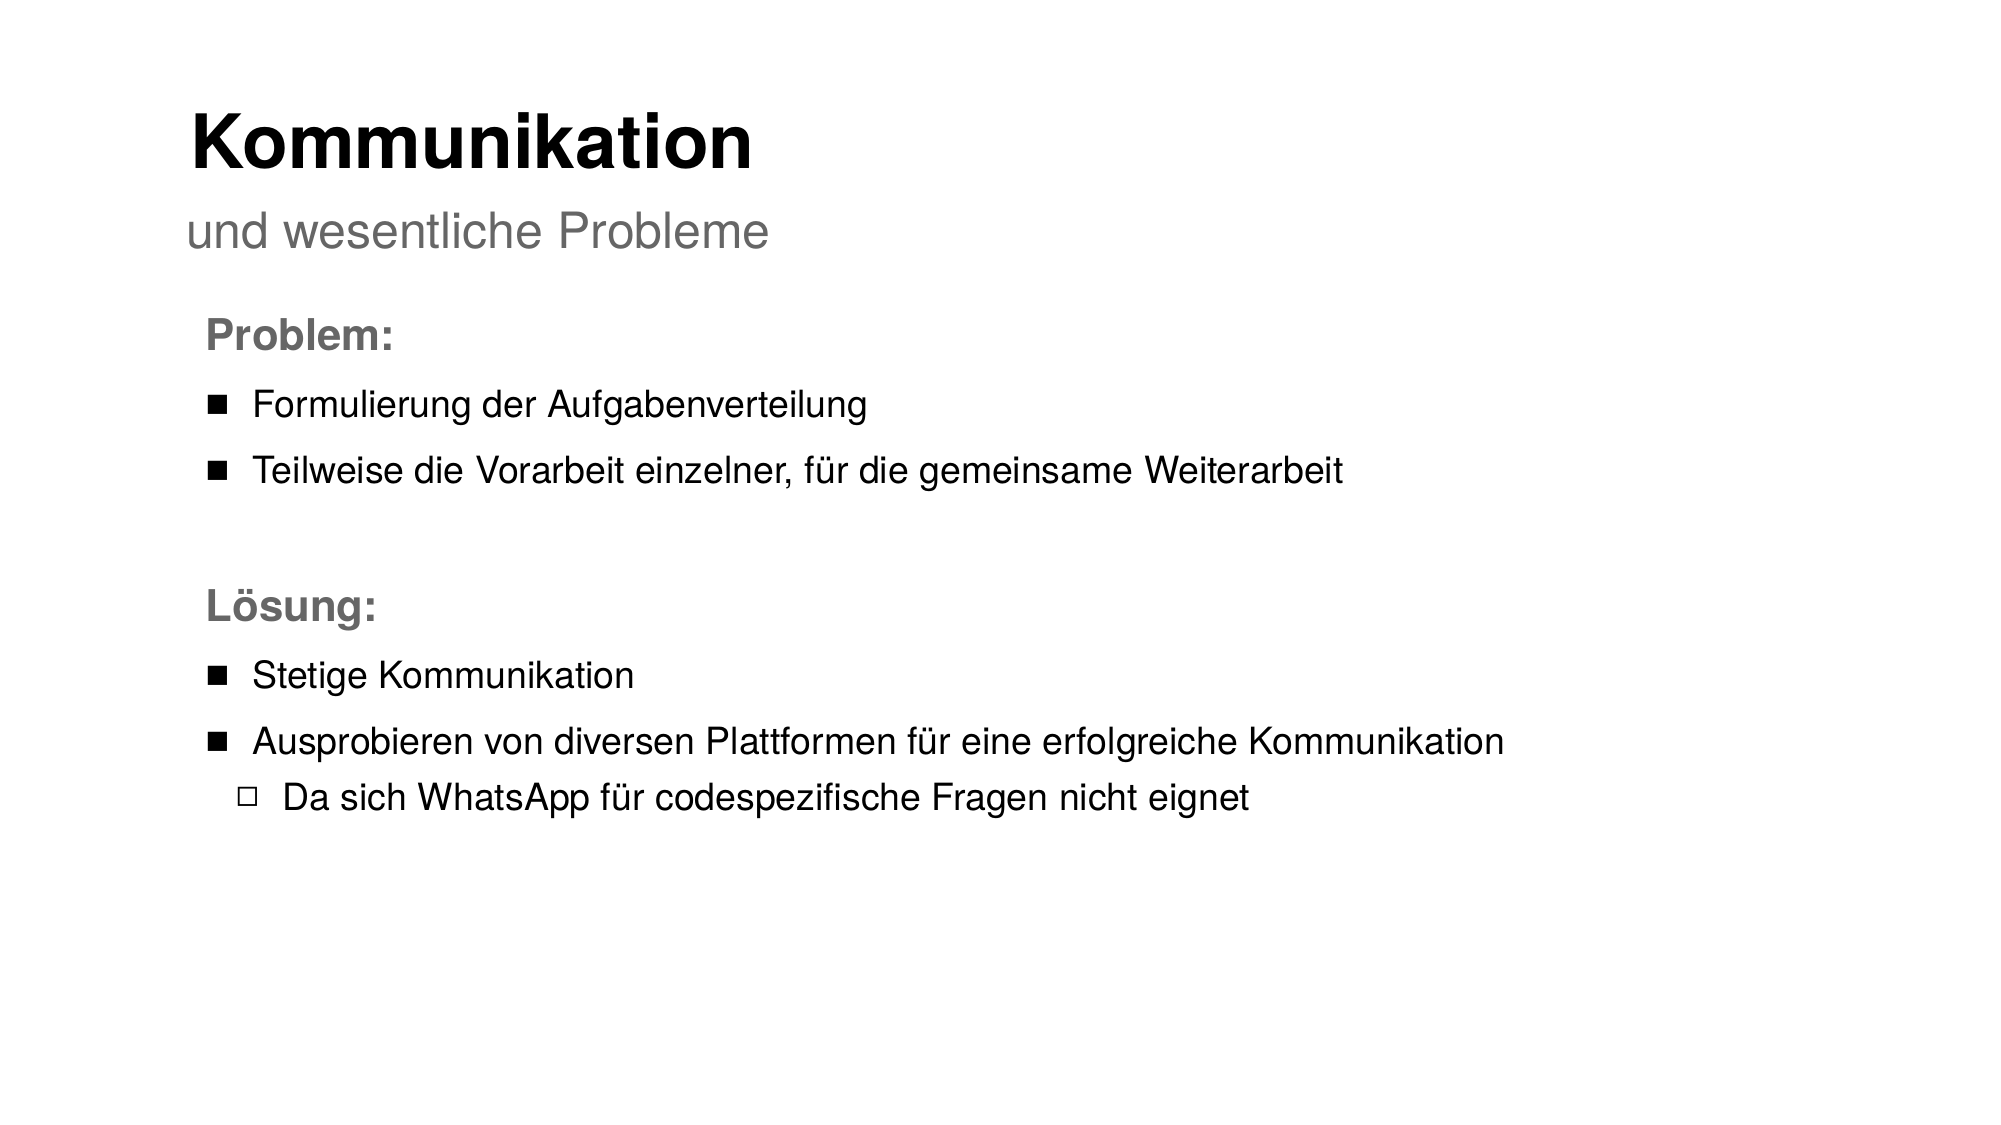

# Kommunikation
und wesentliche Probleme
Problem:
Formulierung der Aufgabenverteilung
Teilweise die Vorarbeit einzelner, für die gemeinsame Weiterarbeit

Lösung:
Stetige Kommunikation
Ausprobieren von diversen Plattformen für eine erfolgreiche Kommunikation
Da sich WhatsApp für codespezifische Fragen nicht eignet